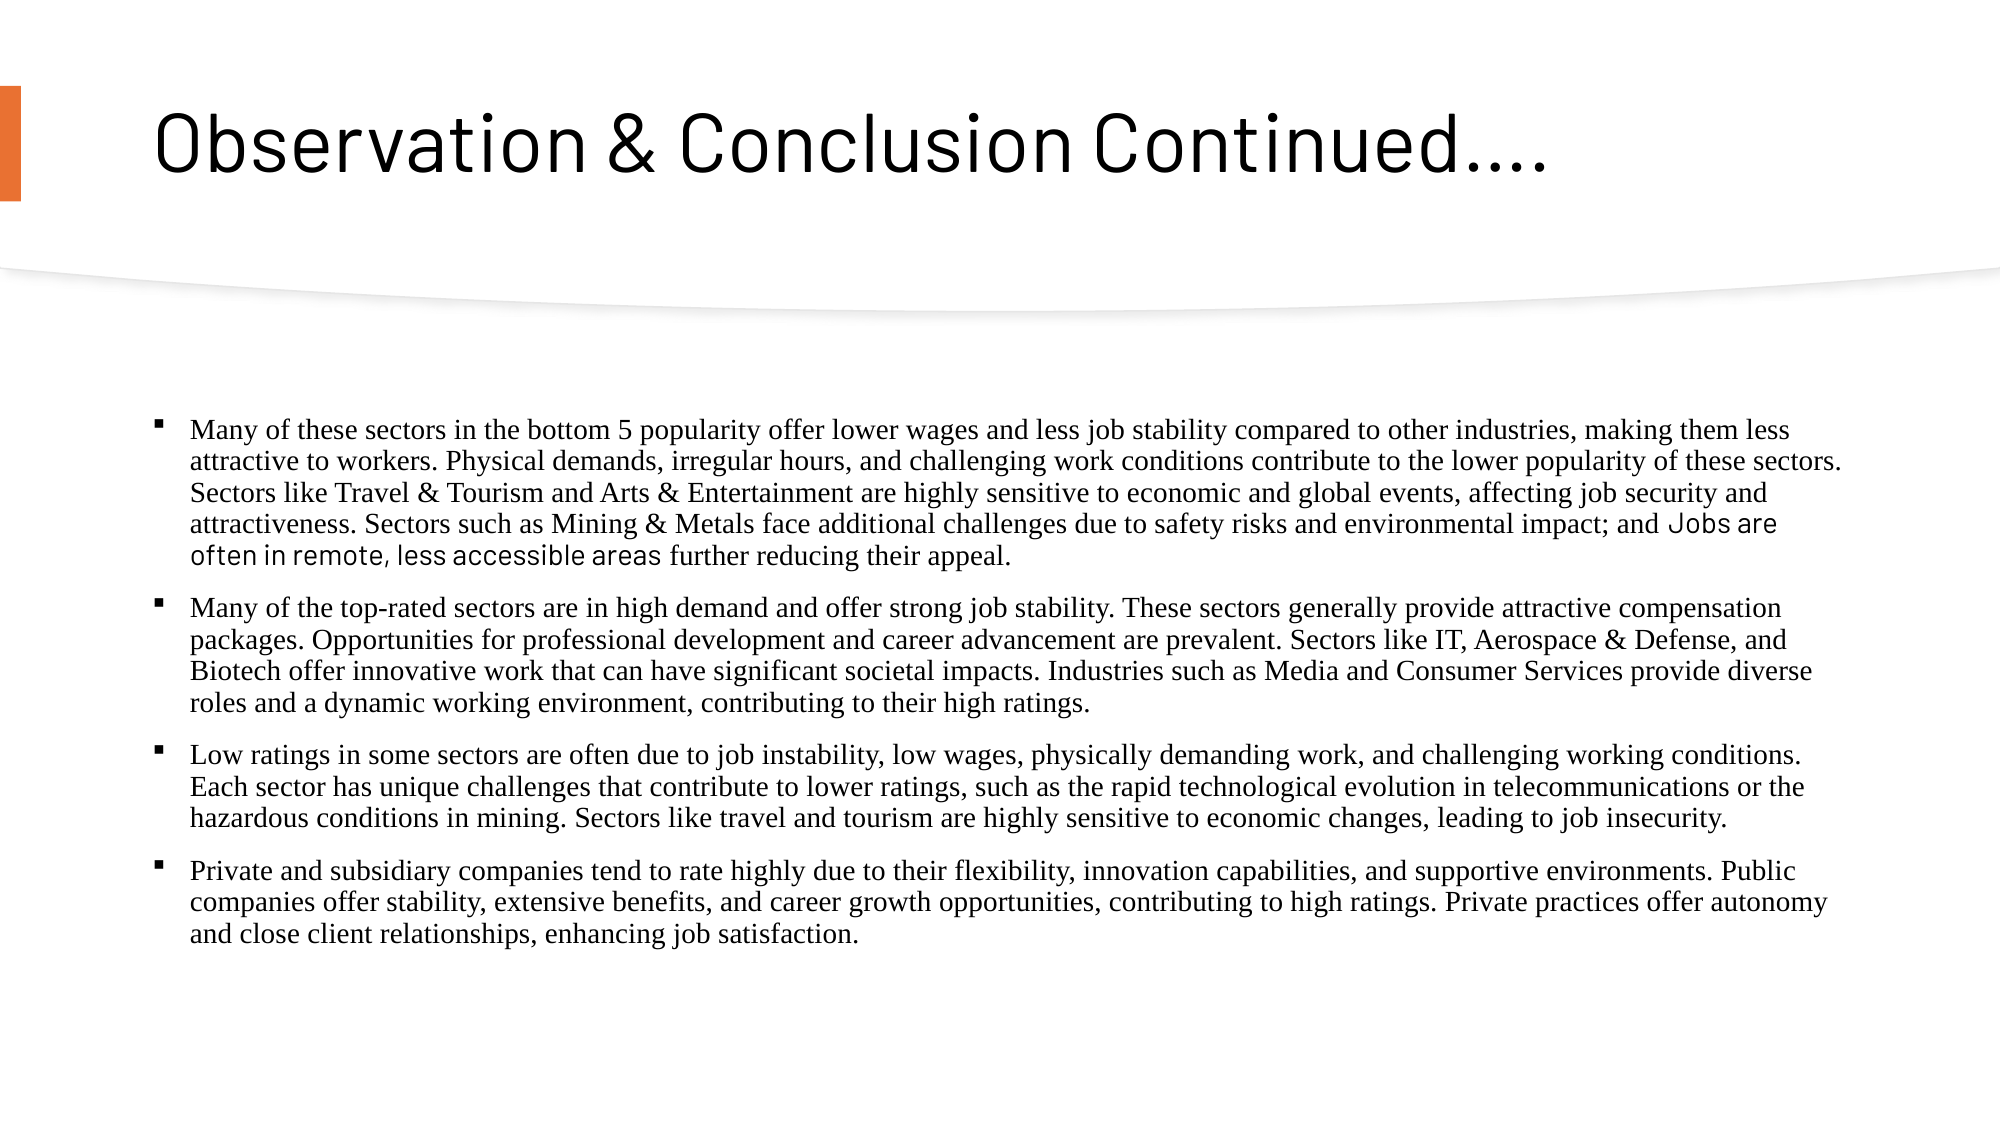

# Observation & Conclusion Continued….

Many of these sectors in the bottom 5 popularity offer lower wages and less job stability compared to other industries, making them less attractive to workers. Physical demands, irregular hours, and challenging work conditions contribute to the lower popularity of these sectors. Sectors like Travel & Tourism and Arts & Entertainment are highly sensitive to economic and global events, affecting job security and attractiveness. Sectors such as Mining & Metals face additional challenges due to safety risks and environmental impact; and Jobs are often in remote, less accessible areas further reducing their appeal.
Many of the top-rated sectors are in high demand and offer strong job stability. These sectors generally provide attractive compensation packages. Opportunities for professional development and career advancement are prevalent. Sectors like IT, Aerospace & Defense, and Biotech offer innovative work that can have significant societal impacts. Industries such as Media and Consumer Services provide diverse roles and a dynamic working environment, contributing to their high ratings.
Low ratings in some sectors are often due to job instability, low wages, physically demanding work, and challenging working conditions. Each sector has unique challenges that contribute to lower ratings, such as the rapid technological evolution in telecommunications or the hazardous conditions in mining. Sectors like travel and tourism are highly sensitive to economic changes, leading to job insecurity.
Private and subsidiary companies tend to rate highly due to their flexibility, innovation capabilities, and supportive environments. Public companies offer stability, extensive benefits, and career growth opportunities, contributing to high ratings. Private practices offer autonomy and close client relationships, enhancing job satisfaction.